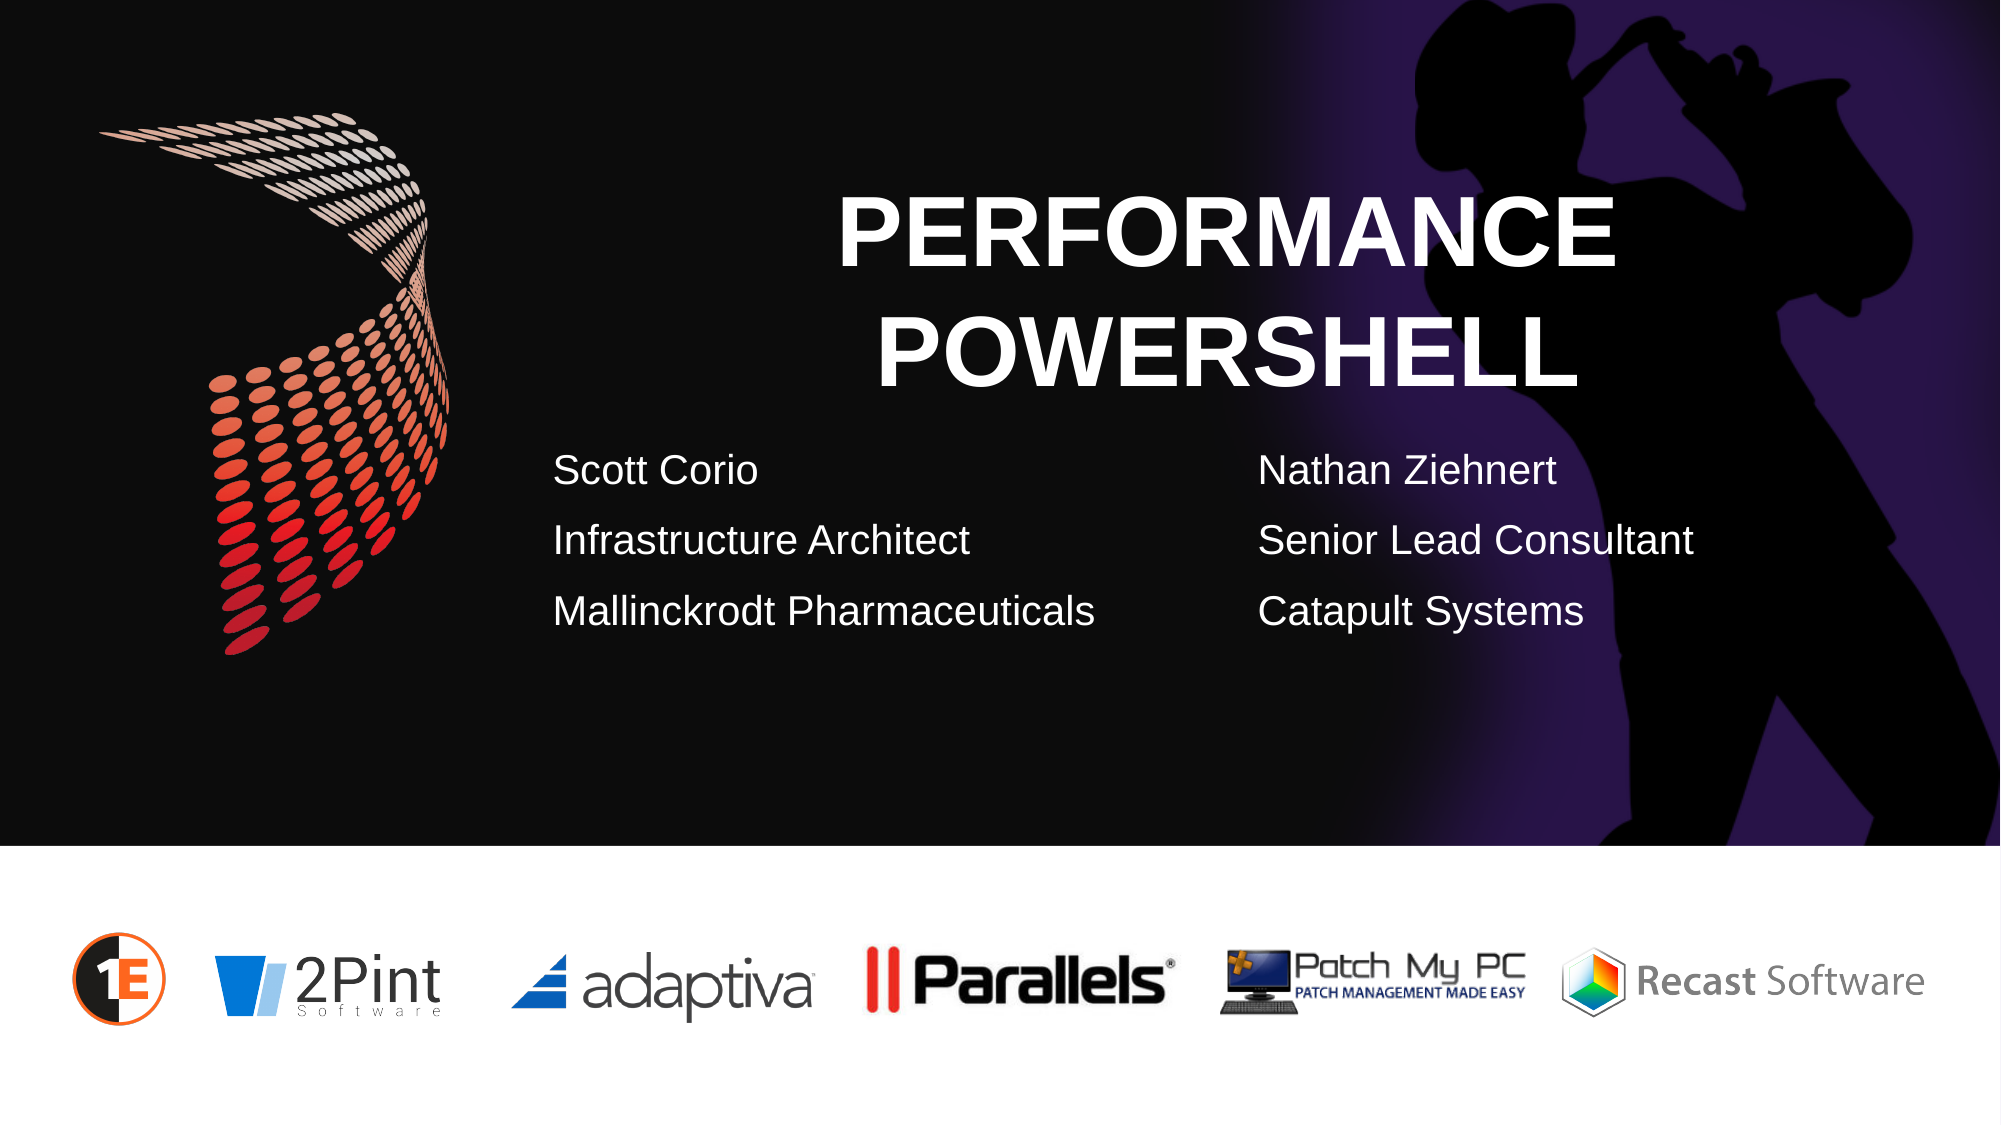

# Performance Powershell
Scott Corio
Infrastructure Architect
Mallinckrodt Pharmaceuticals
Nathan Ziehnert
Senior Lead Consultant
Catapult Systems